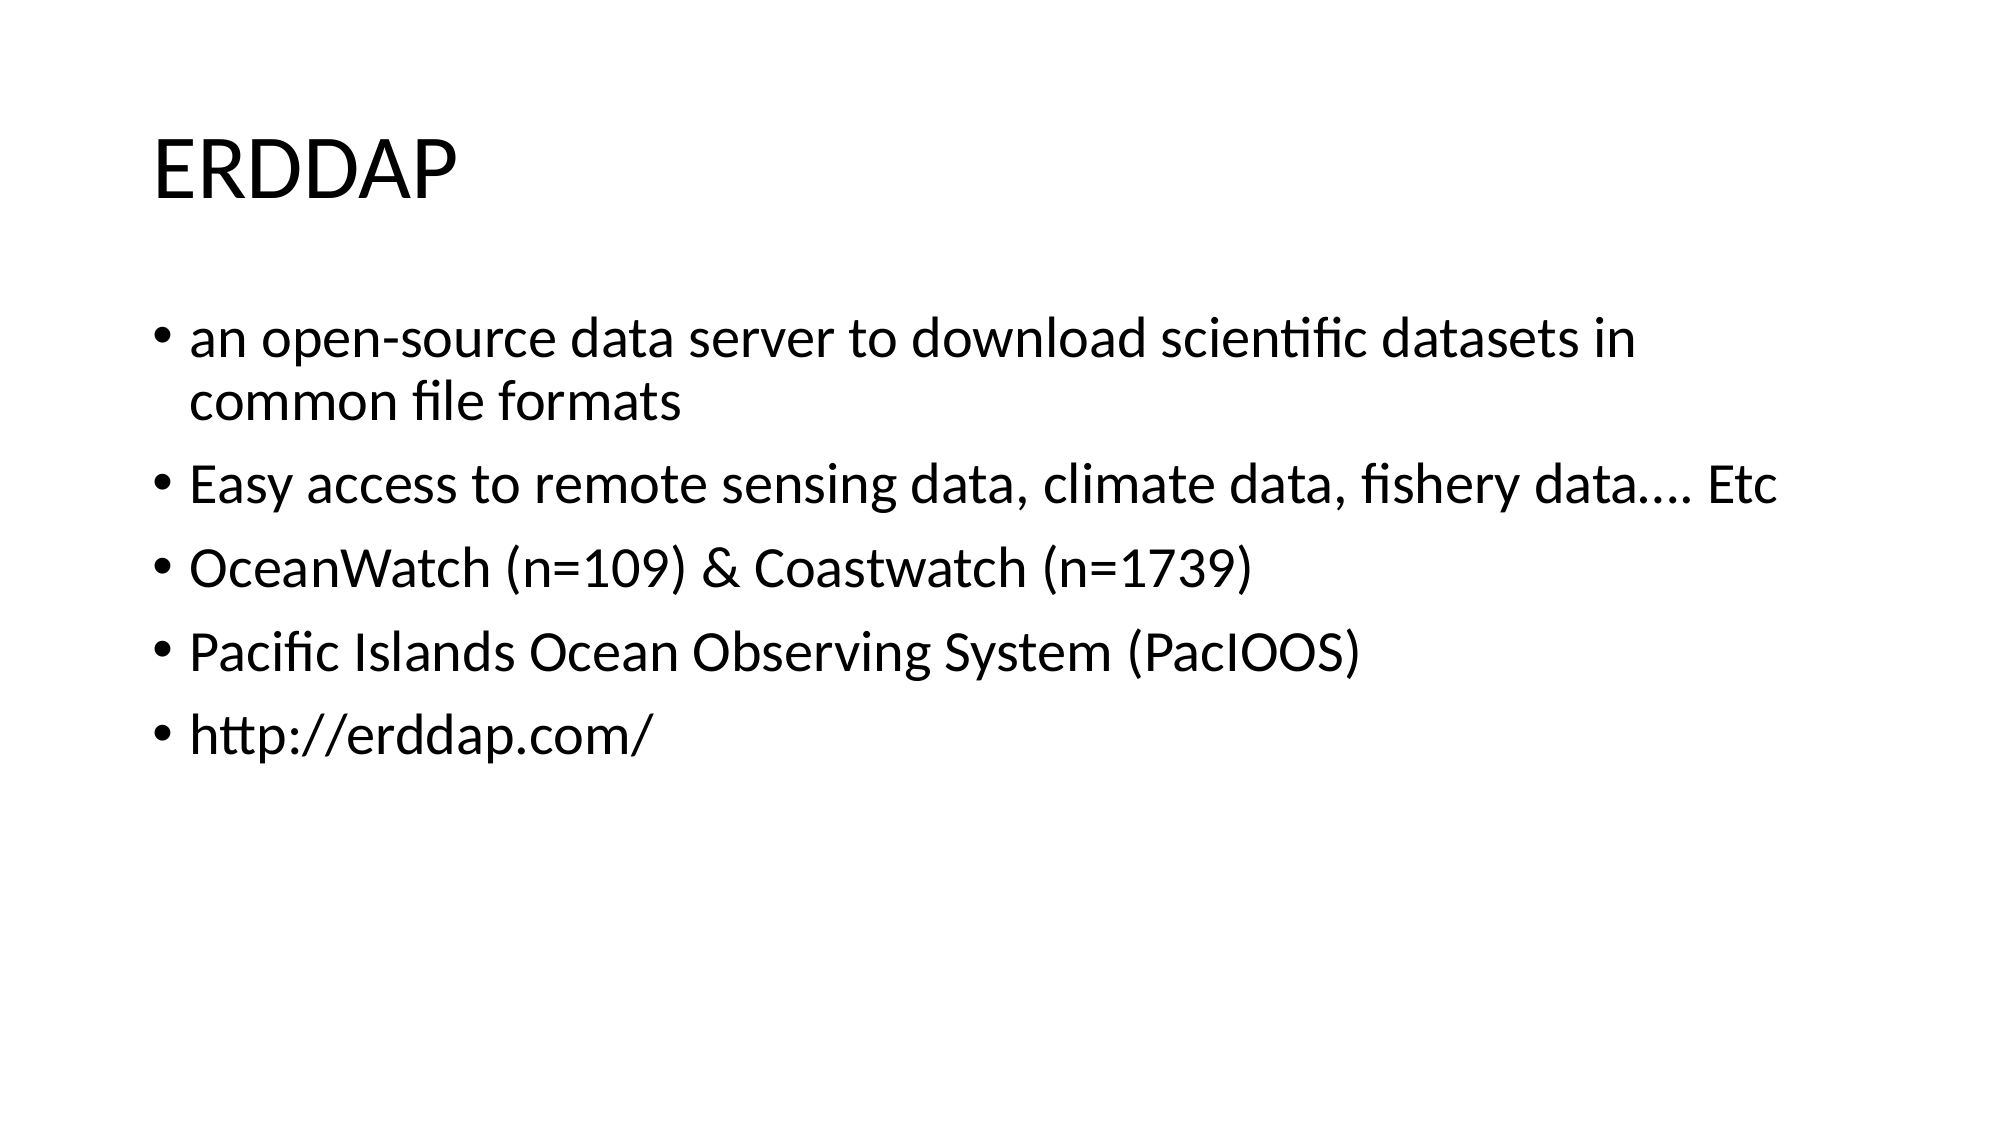

# ERDDAP
an open-source data server to download scientific datasets in common file formats
Easy access to remote sensing data, climate data, fishery data…. Etc
OceanWatch (n=109) & Coastwatch (n=1739)
Pacific Islands Ocean Observing System (PacIOOS)
http://erddap.com/